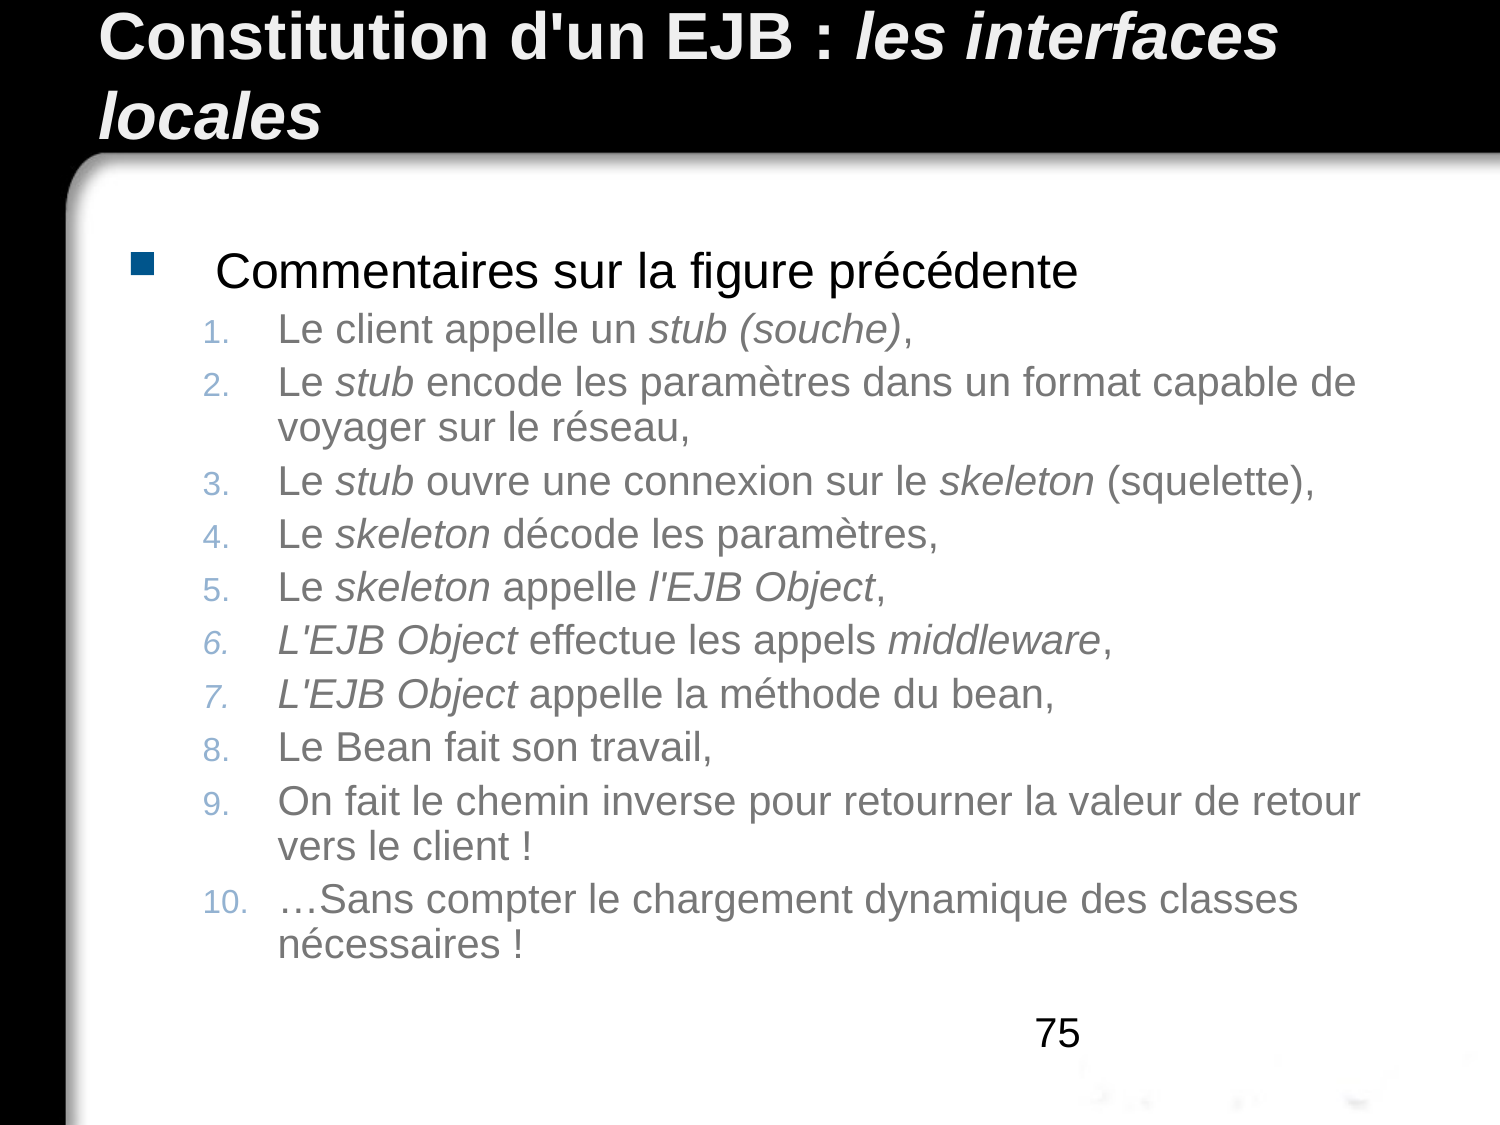

# Constitution d'un EJB : les interfaces locales
Commentaires sur la figure précédente
Le client appelle un stub (souche),
Le stub encode les paramètres dans un format capable de voyager sur le réseau,
Le stub ouvre une connexion sur le skeleton (squelette),
Le skeleton décode les paramètres,
Le skeleton appelle l'EJB Object,
L'EJB Object effectue les appels middleware,
L'EJB Object appelle la méthode du bean,
Le Bean fait son travail,
On fait le chemin inverse pour retourner la valeur de retour vers le client !
…Sans compter le chargement dynamique des classes nécessaires !